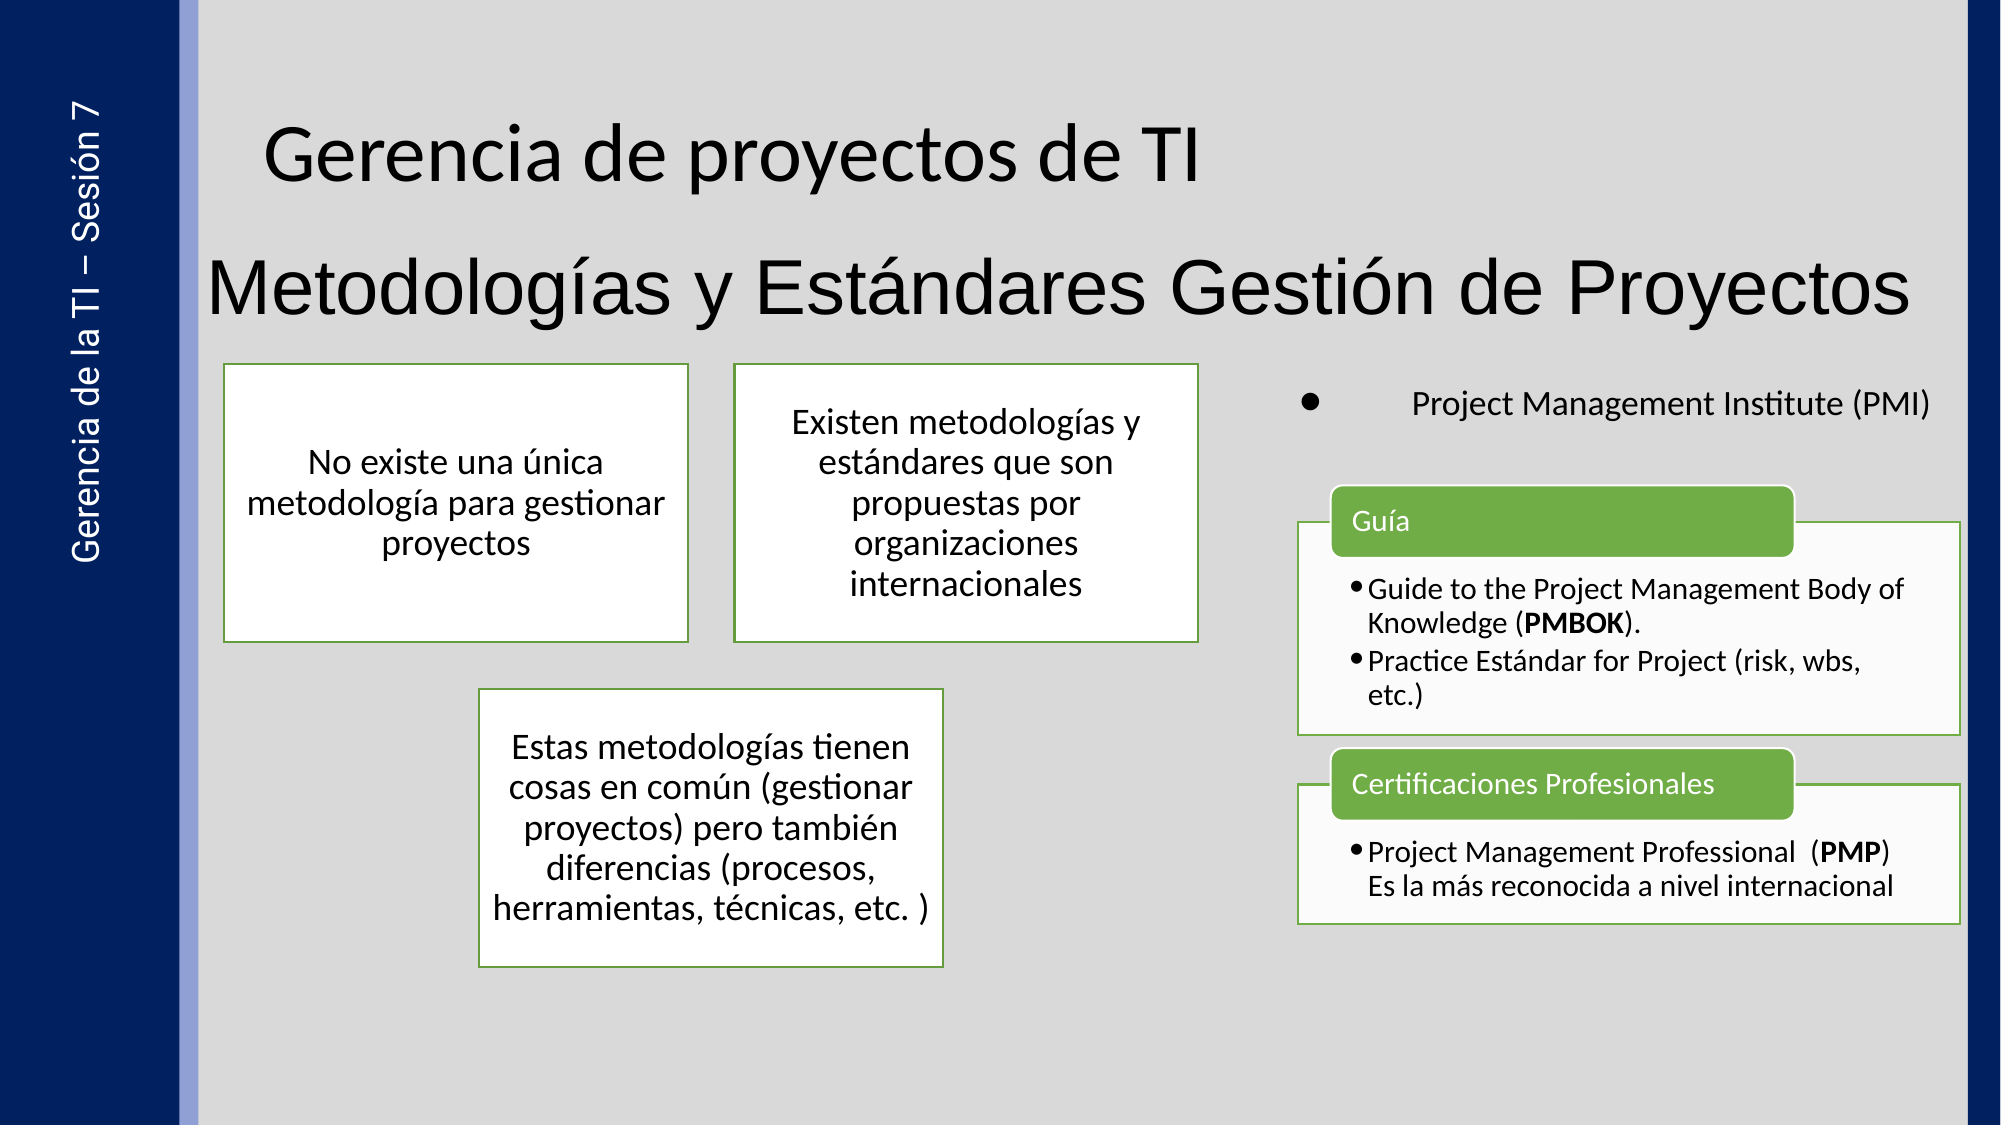

Gerencia de proyectos de TI
Metodologías y Estándares Gestión de Proyectos

No existe una única metodología para gestionar proyectos

Existen metodologías y estándares que son propuestas por organizaciones internacionales

Estas metodologías tienen cosas en común (gestionar proyectos) pero también diferencias (procesos, herramientas, técnicas, etc. )
Project Management Institute (PMI)

Guía

Guide to the Project Management Body of Knowledge (PMBOK).
Practice Estándar for Project (risk, wbs, etc.)

Certificaciones Profesionales

Project Management Professional  (PMP) Es la más reconocida a nivel internacional
Gerencia de la TI – Sesión 7